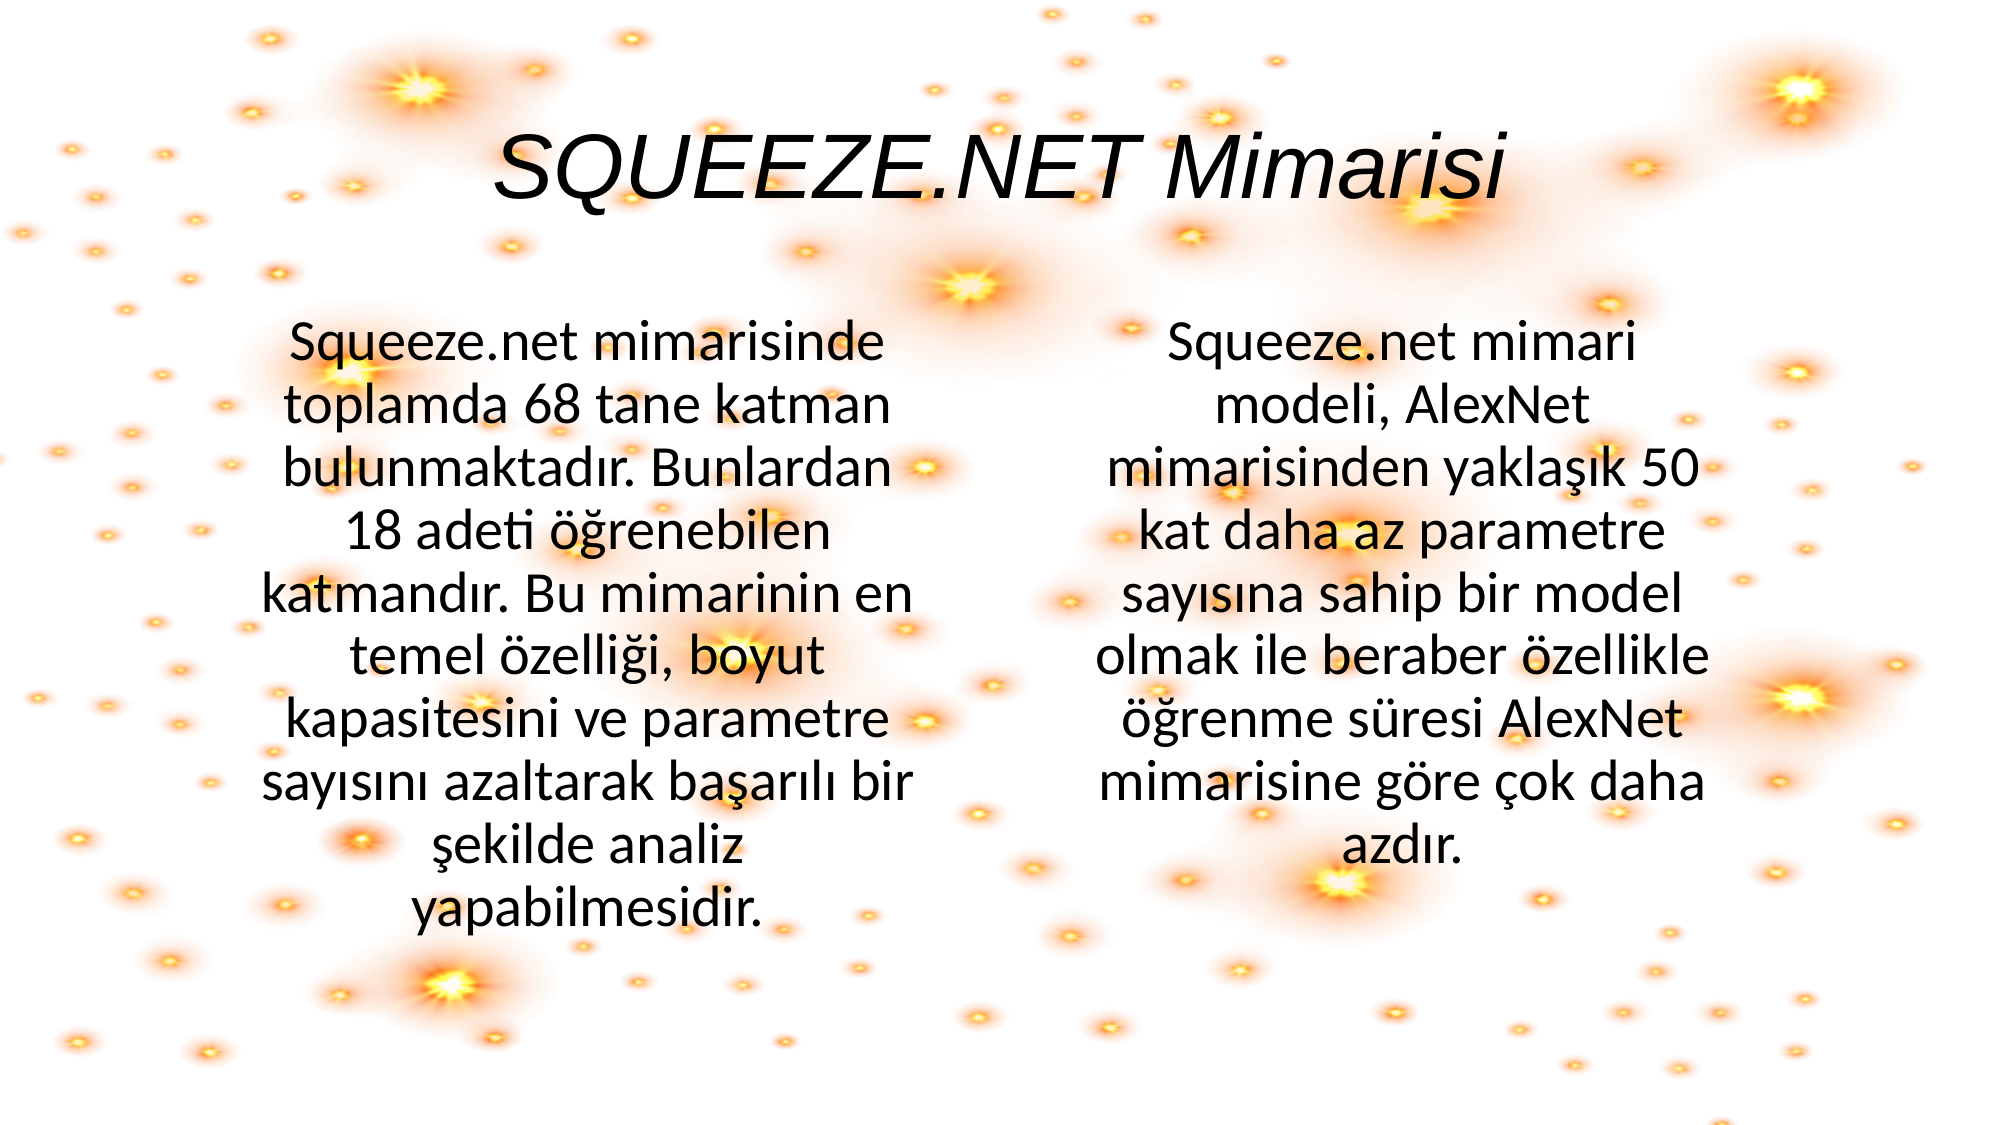

# SQUEEZE.NET Mimarisi
Squeeze.net mimarisinde toplamda 68 tane katman bulunmaktadır. Bunlardan 18 adeti öğrenebilen katmandır. Bu mimarinin en temel özelliği, boyut kapasitesini ve parametre sayısını azaltarak başarılı bir şekilde analiz yapabilmesidir.
Squeeze.net mimari modeli, AlexNet mimarisinden yaklaşık 50 kat daha az parametre sayısına sahip bir model olmak ile beraber özellikle öğrenme süresi AlexNet mimarisine göre çok daha azdır.